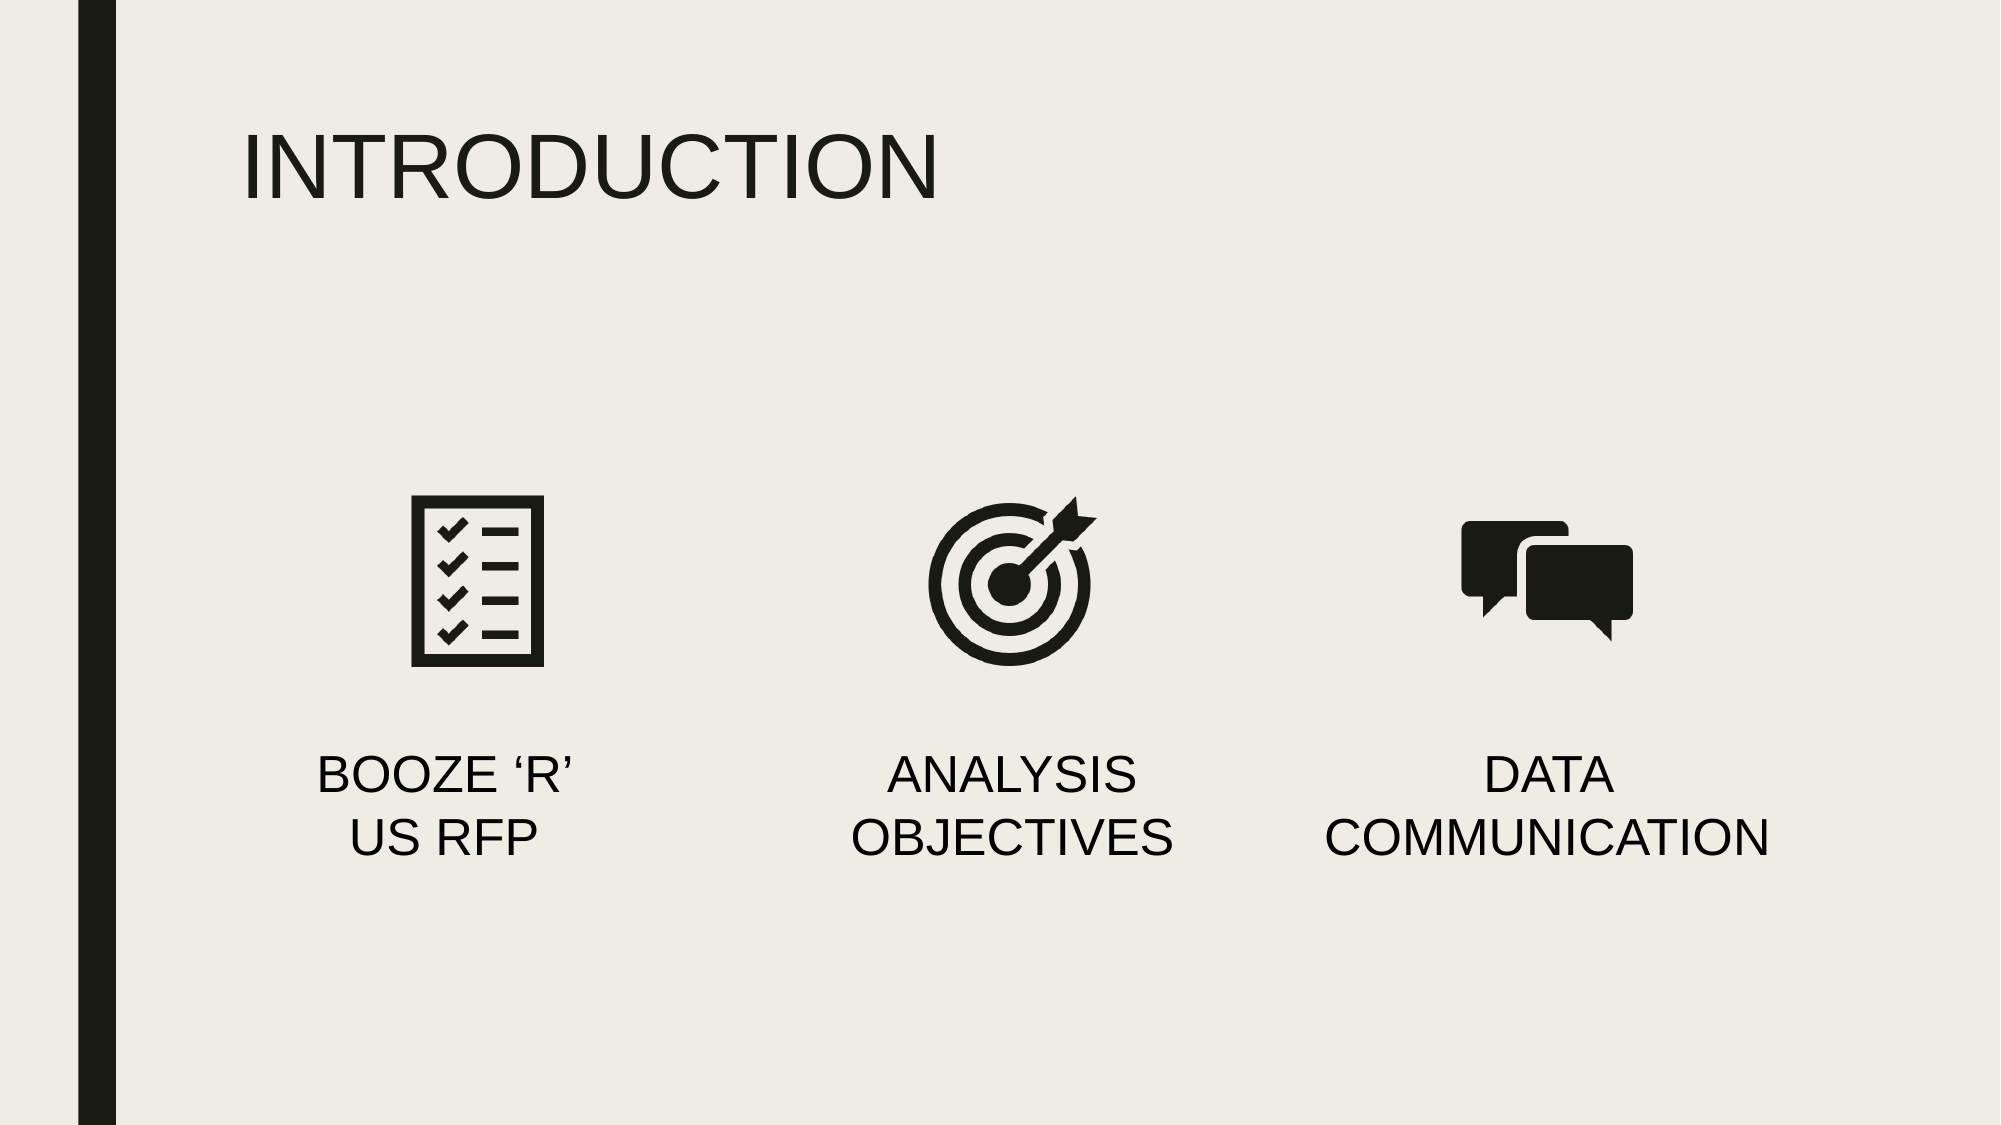

# INTRODUCTION
BOOZE ‘R’ US RFP
ANALYSIS OBJECTIVES
DATA COMMUNICATION